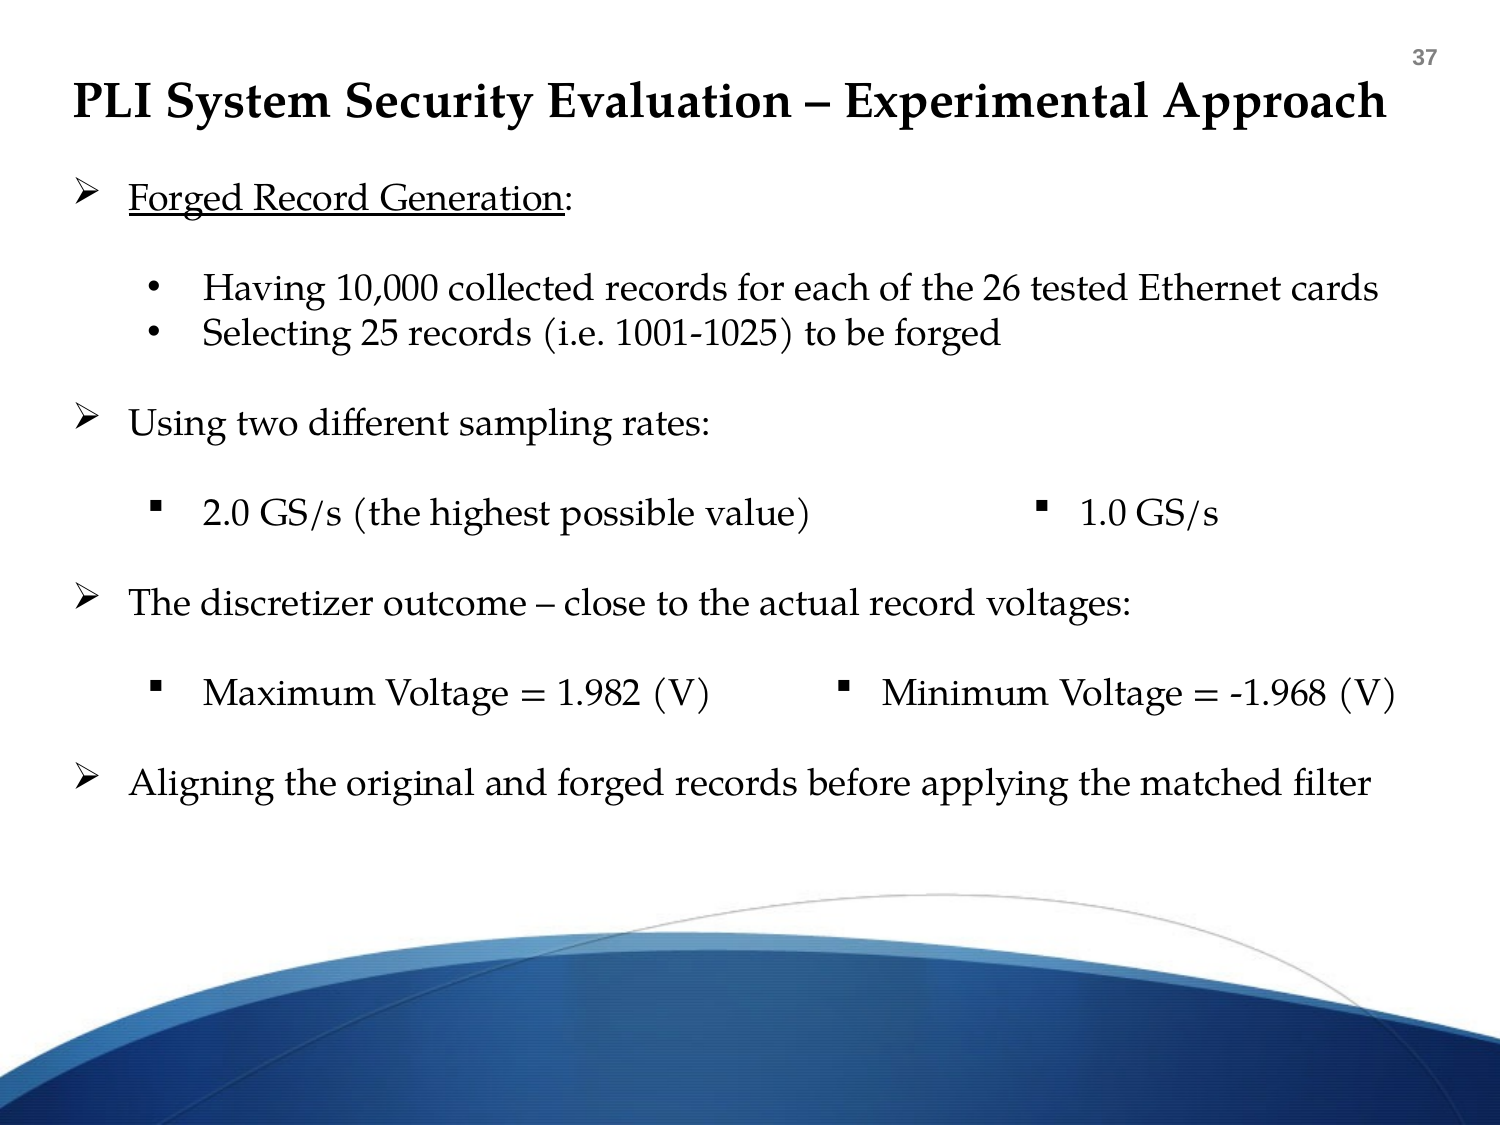

37
PLI System Security Evaluation – Experimental Approach

Forged Record Generation:

Having 10,000 collected records for each of the 26 tested Ethernet cards
Selecting 25 records (i.e. 1001-1025) to be forged

Using two different sampling rates:

2.0 GS/s (the highest possible value)

The discretizer outcome – close to the actual record voltages:

Maximum Voltage = 1.982 (V)

Aligning the original and forged records before applying the matched filter
1.0 GS/s
Minimum Voltage = -1.968 (V)